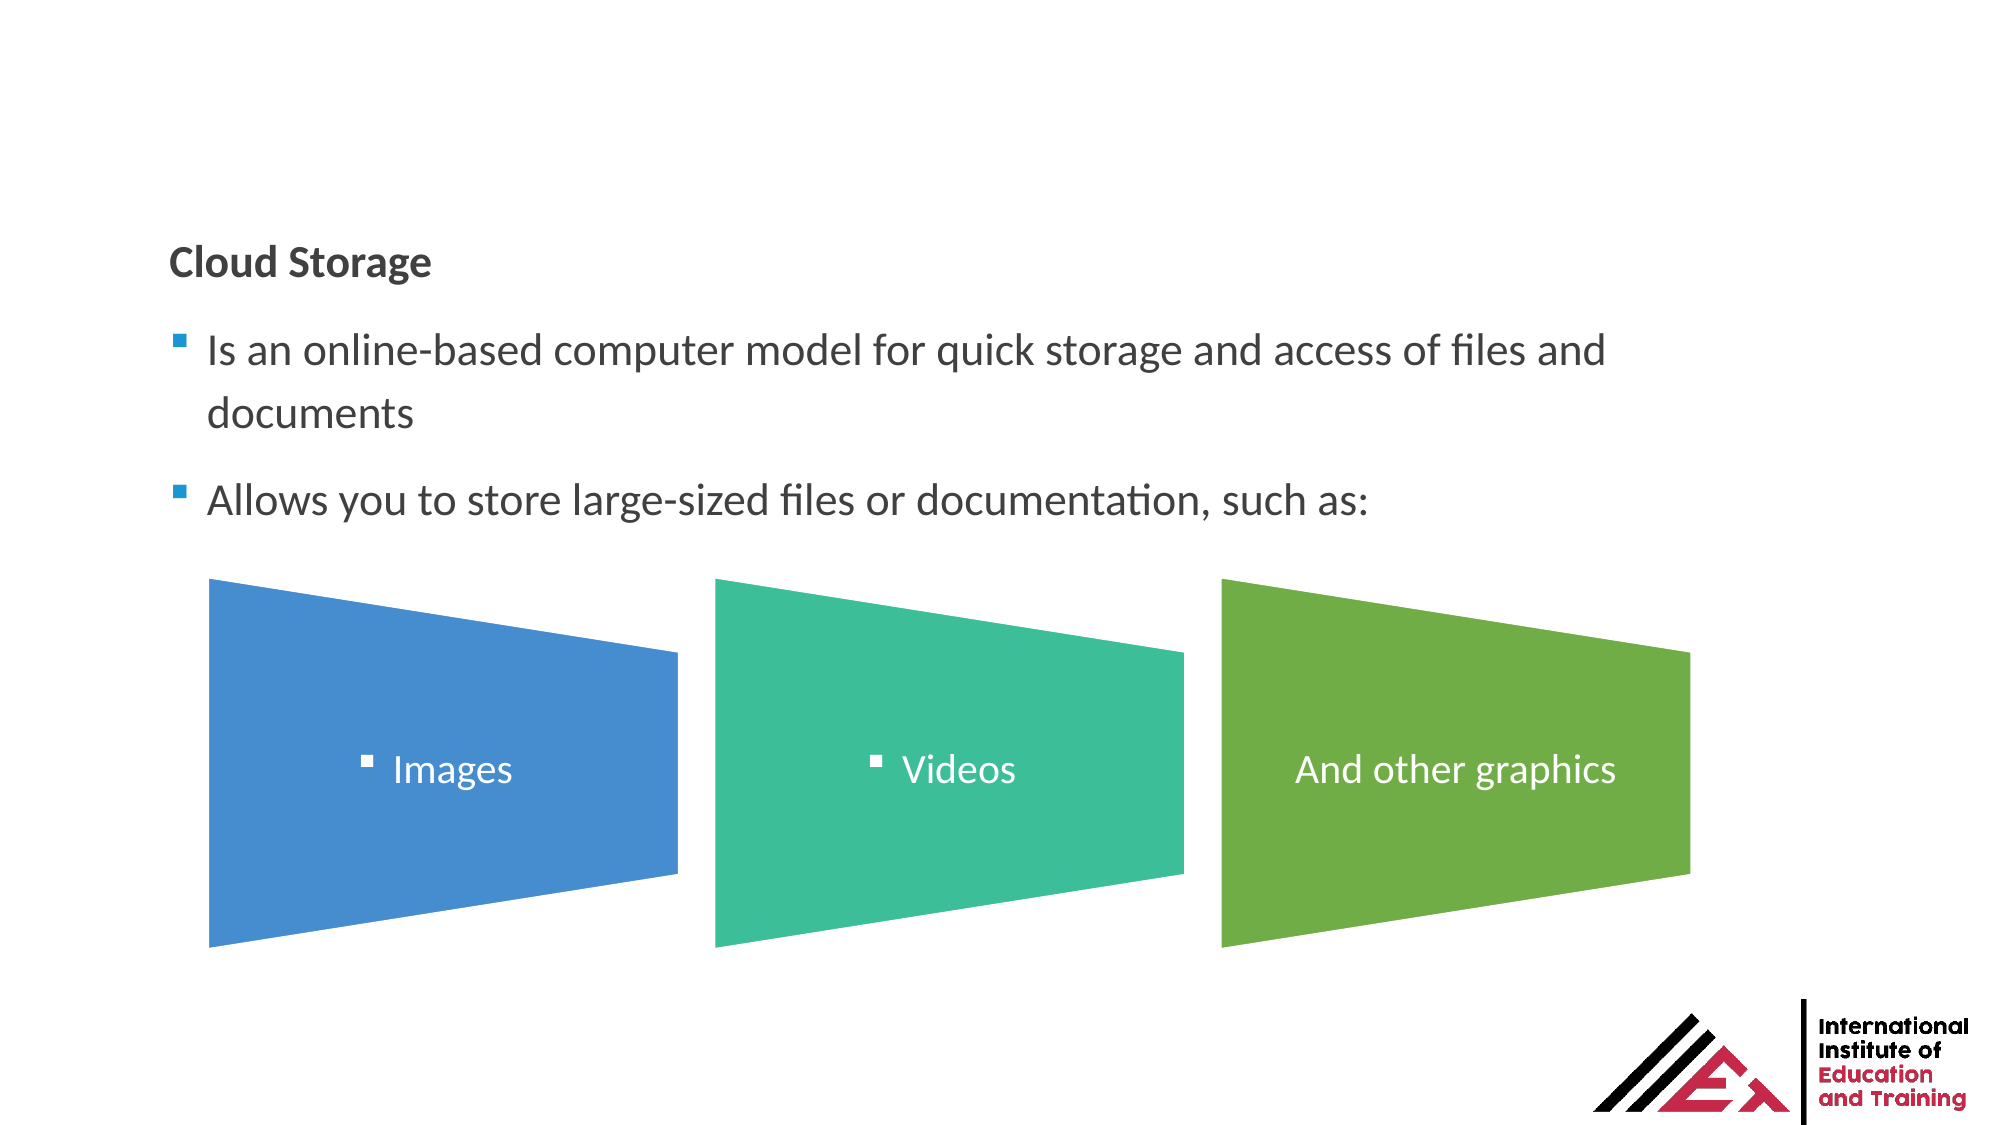

Cloud Storage
Is an online-based computer model for quick storage and access of files and documents
Allows you to store large-sized files or documentation, such as:

Images
Videos
And other graphics